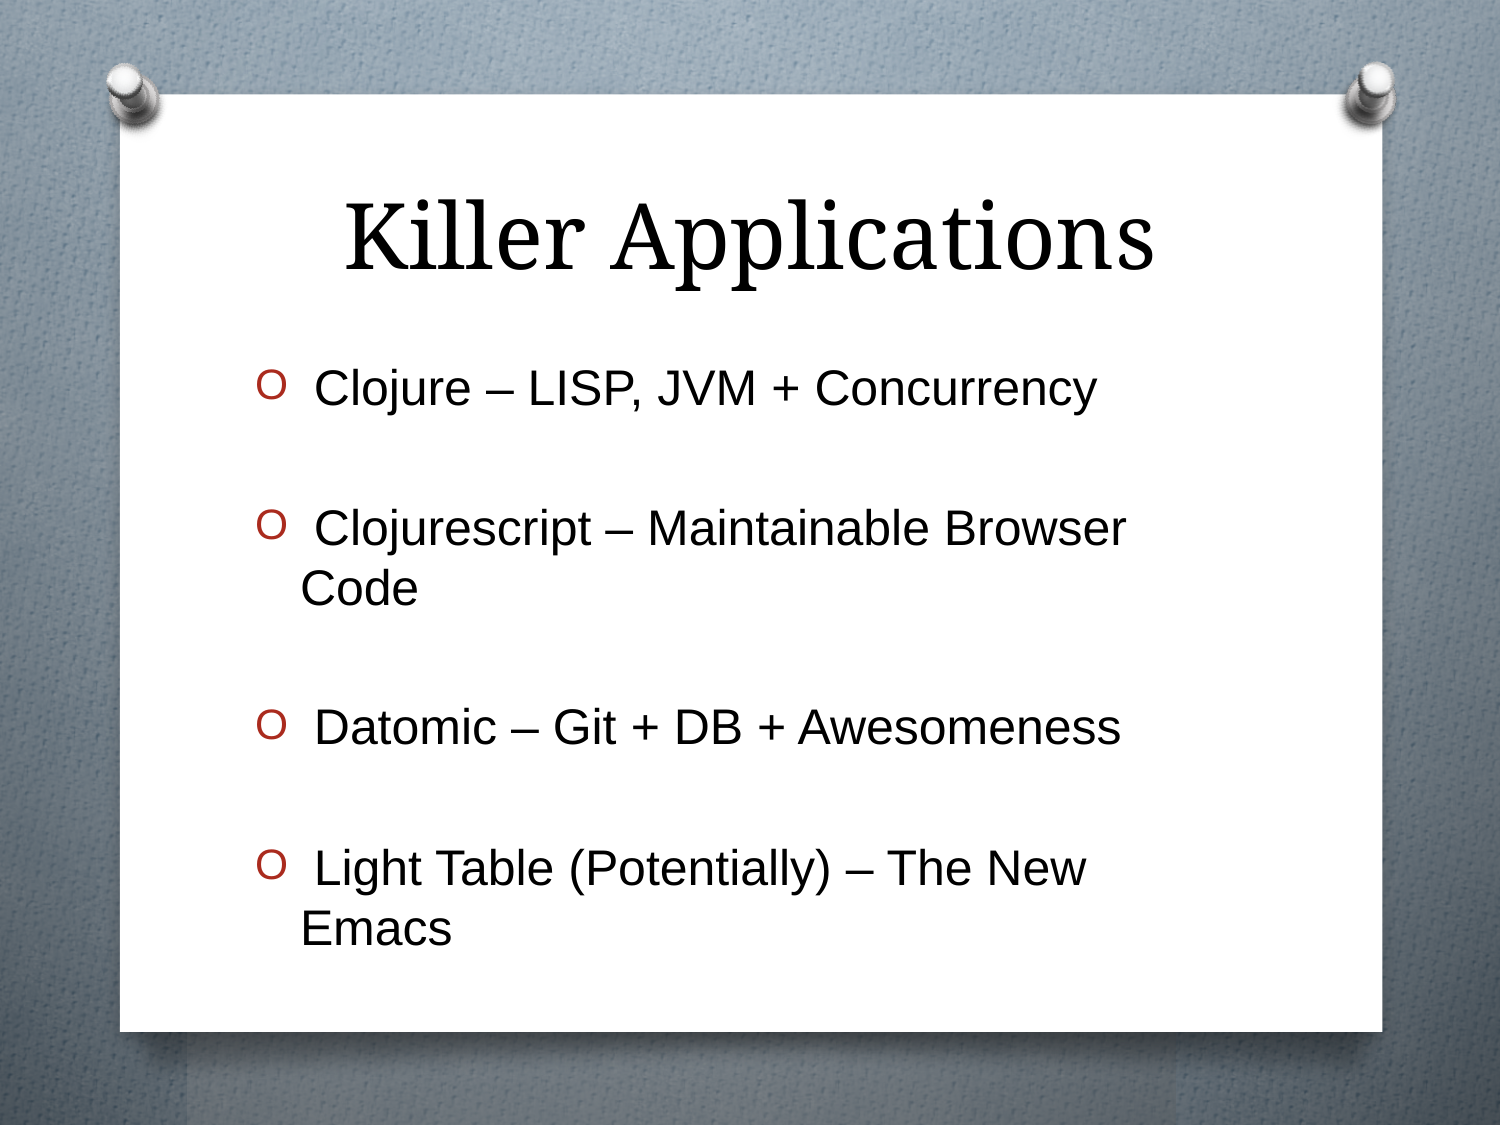

# Killer Applications
 Clojure – LISP, JVM + Concurrency

 Clojurescript – Maintainable Browser Code

 Datomic – Git + DB + Awesomeness

 Light Table (Potentially) – The New Emacs